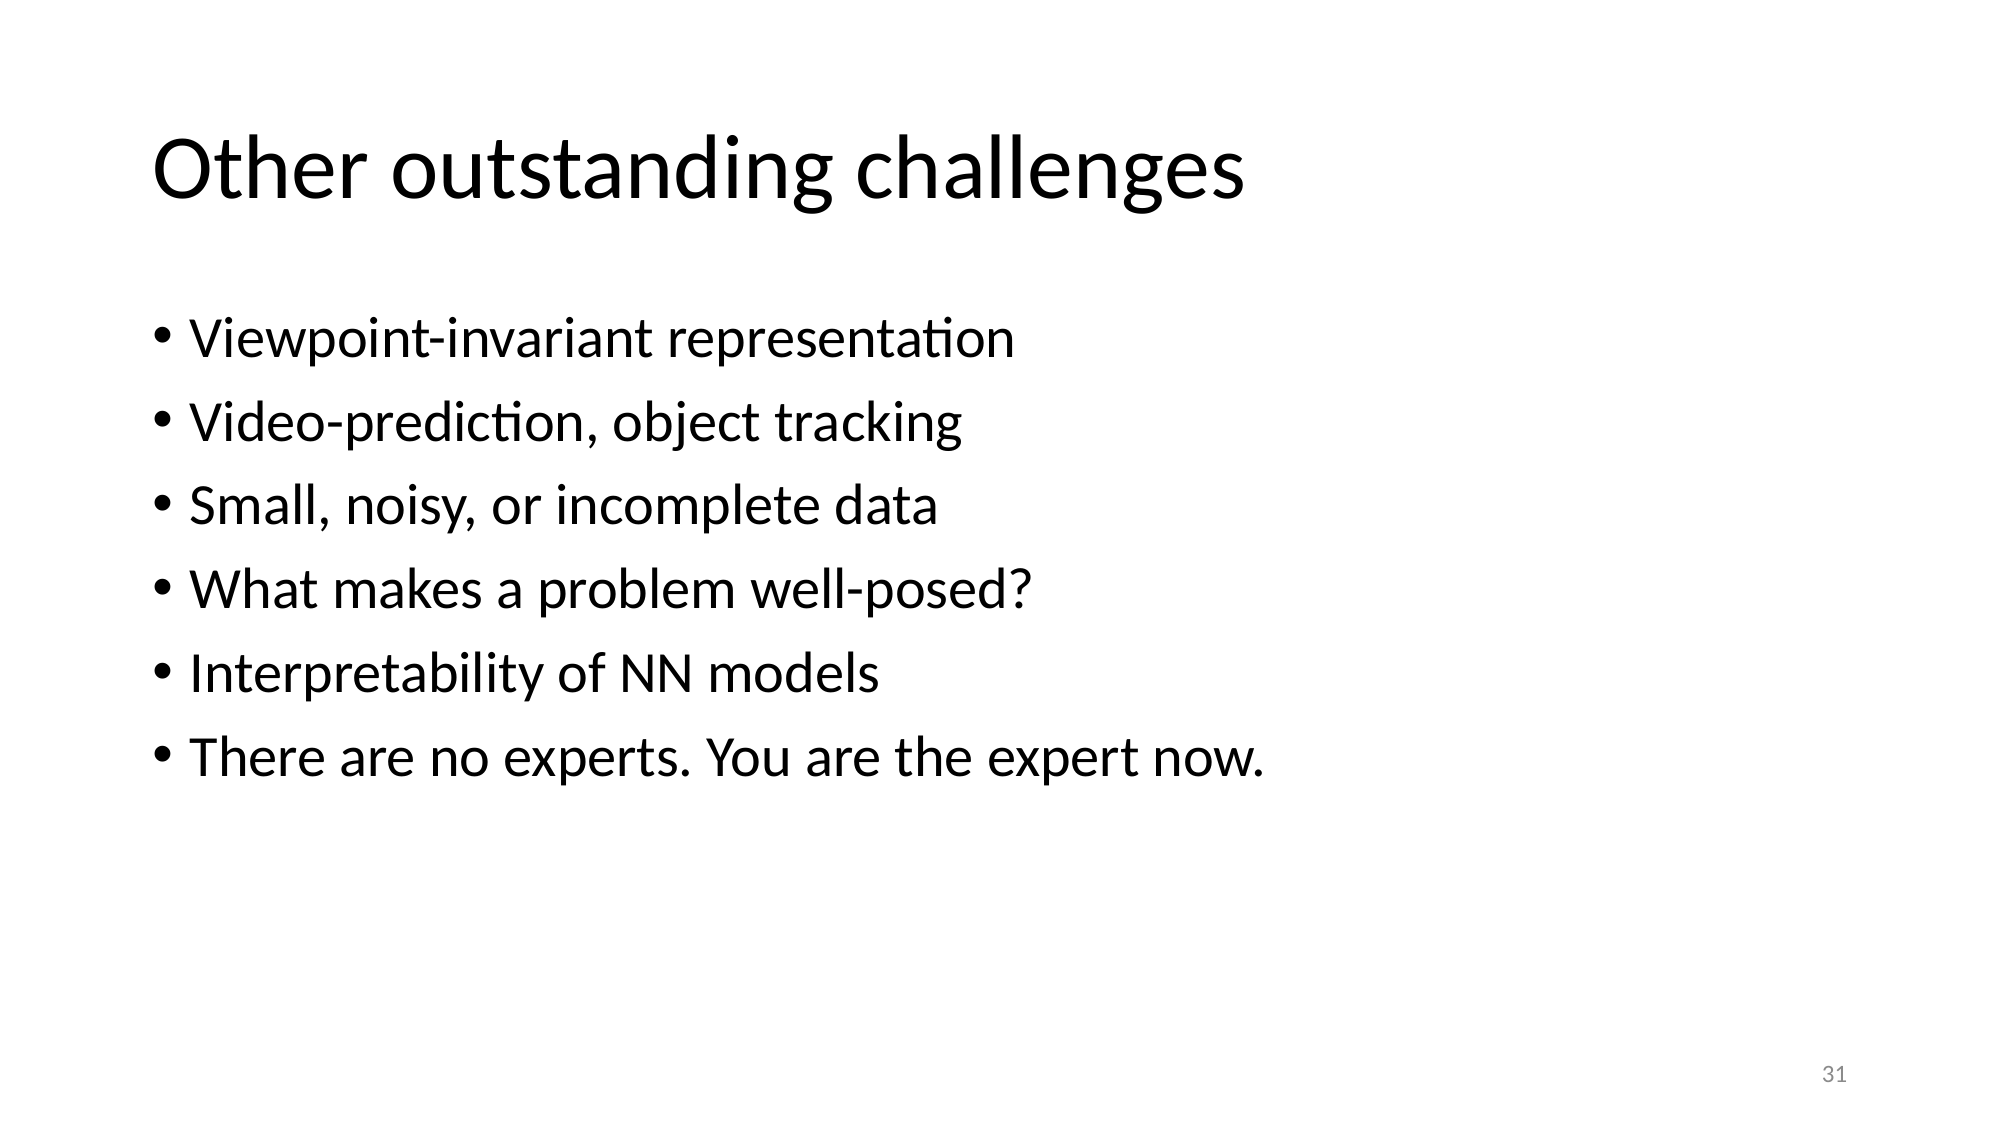

# Other outstanding challenges
Viewpoint-invariant representation
Video-prediction, object tracking
Small, noisy, or incomplete data
What makes a problem well-posed?
Interpretability of NN models
There are no experts. You are the expert now.
31